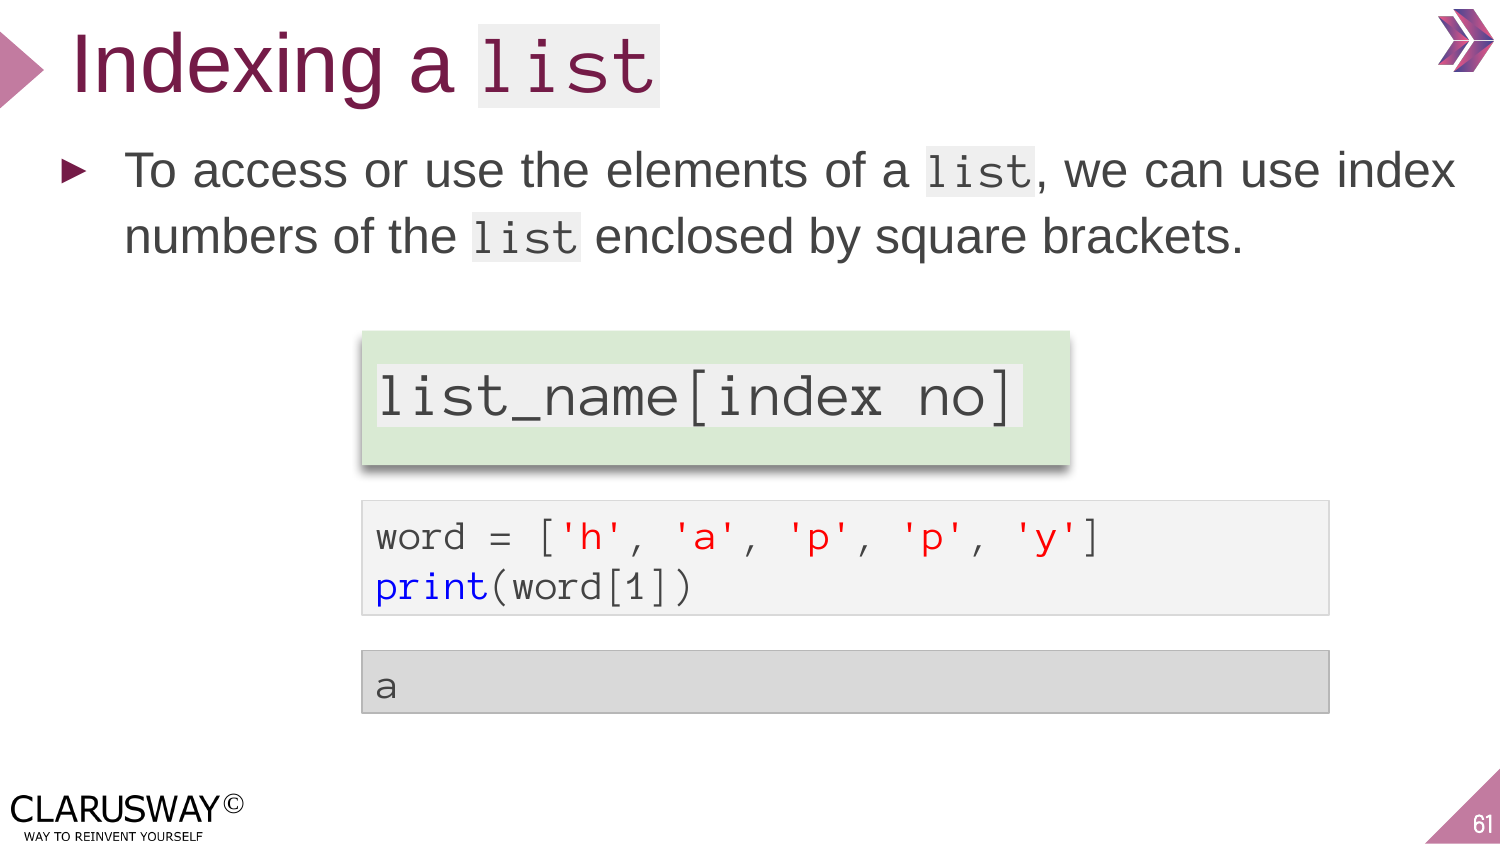

# Indexing a list
To access or use the elements of a list, we can use index numbers of the list enclosed by square brackets.
list_name[index no]

word = ['h', 'a', 'p', 'p', 'y']
print(word[1])
a
61